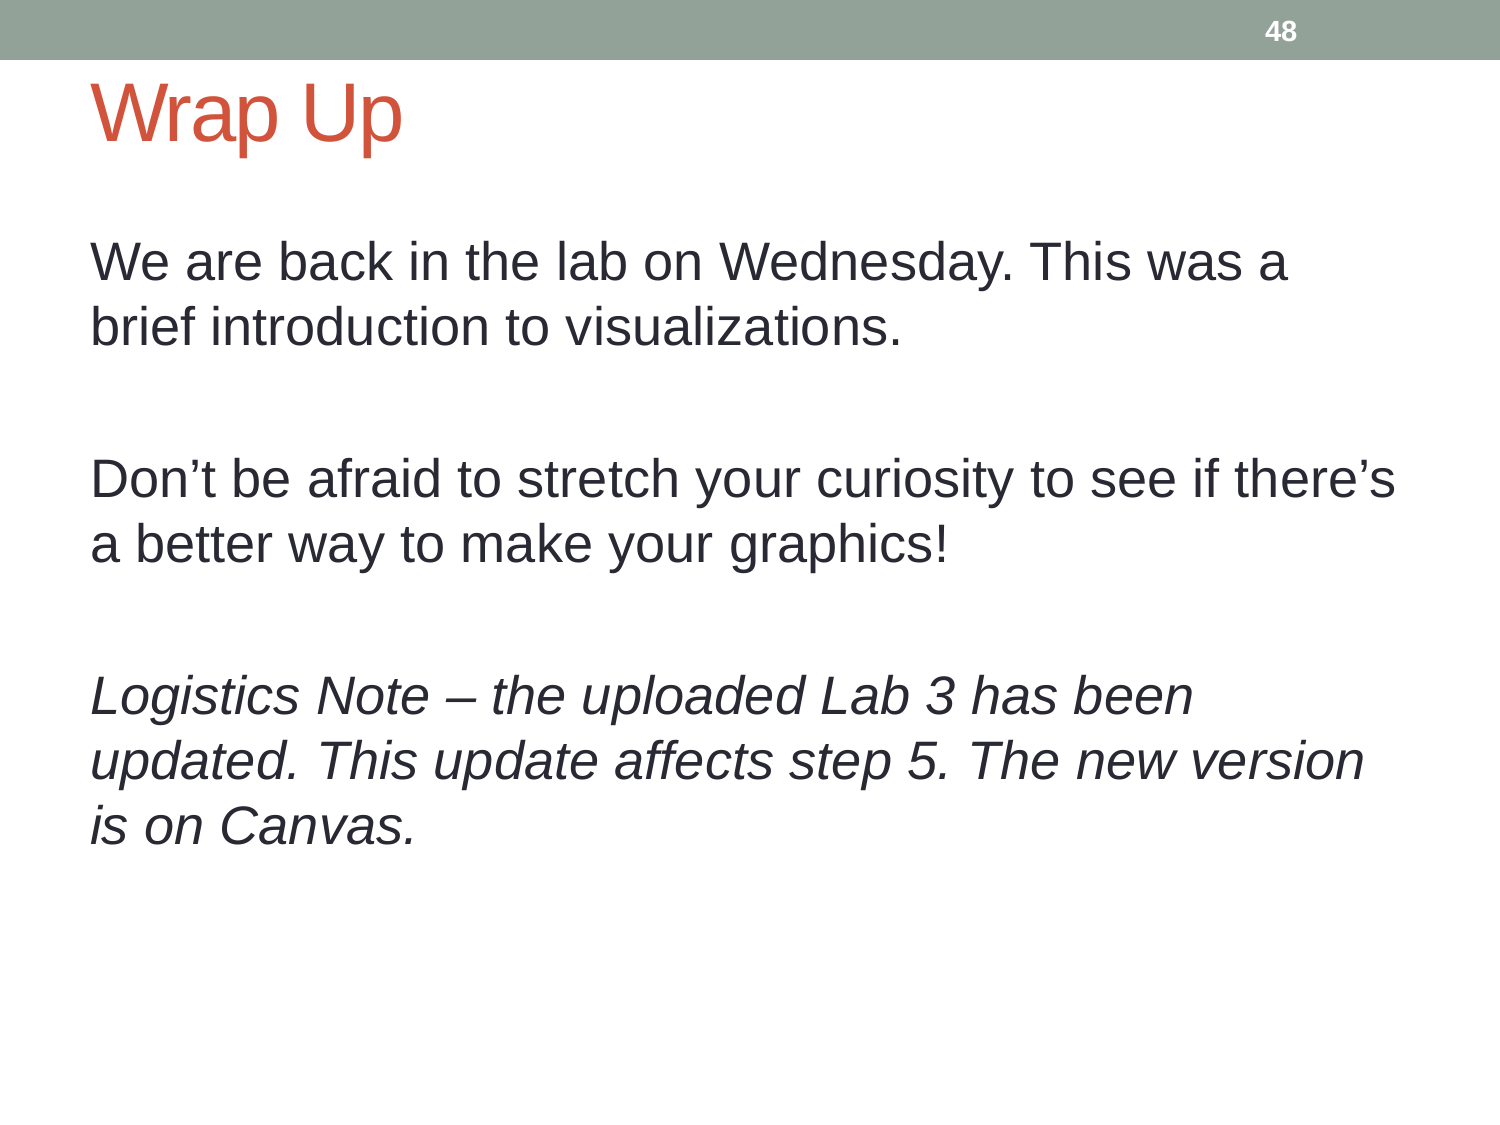

48
# Wrap Up

We are back in the lab on Wednesday. This was a brief introduction to visualizations.

Don’t be afraid to stretch your curiosity to see if there’s a better way to make your graphics!

Logistics Note – the uploaded Lab 3 has been updated. This update affects step 5. The new version is on Canvas.